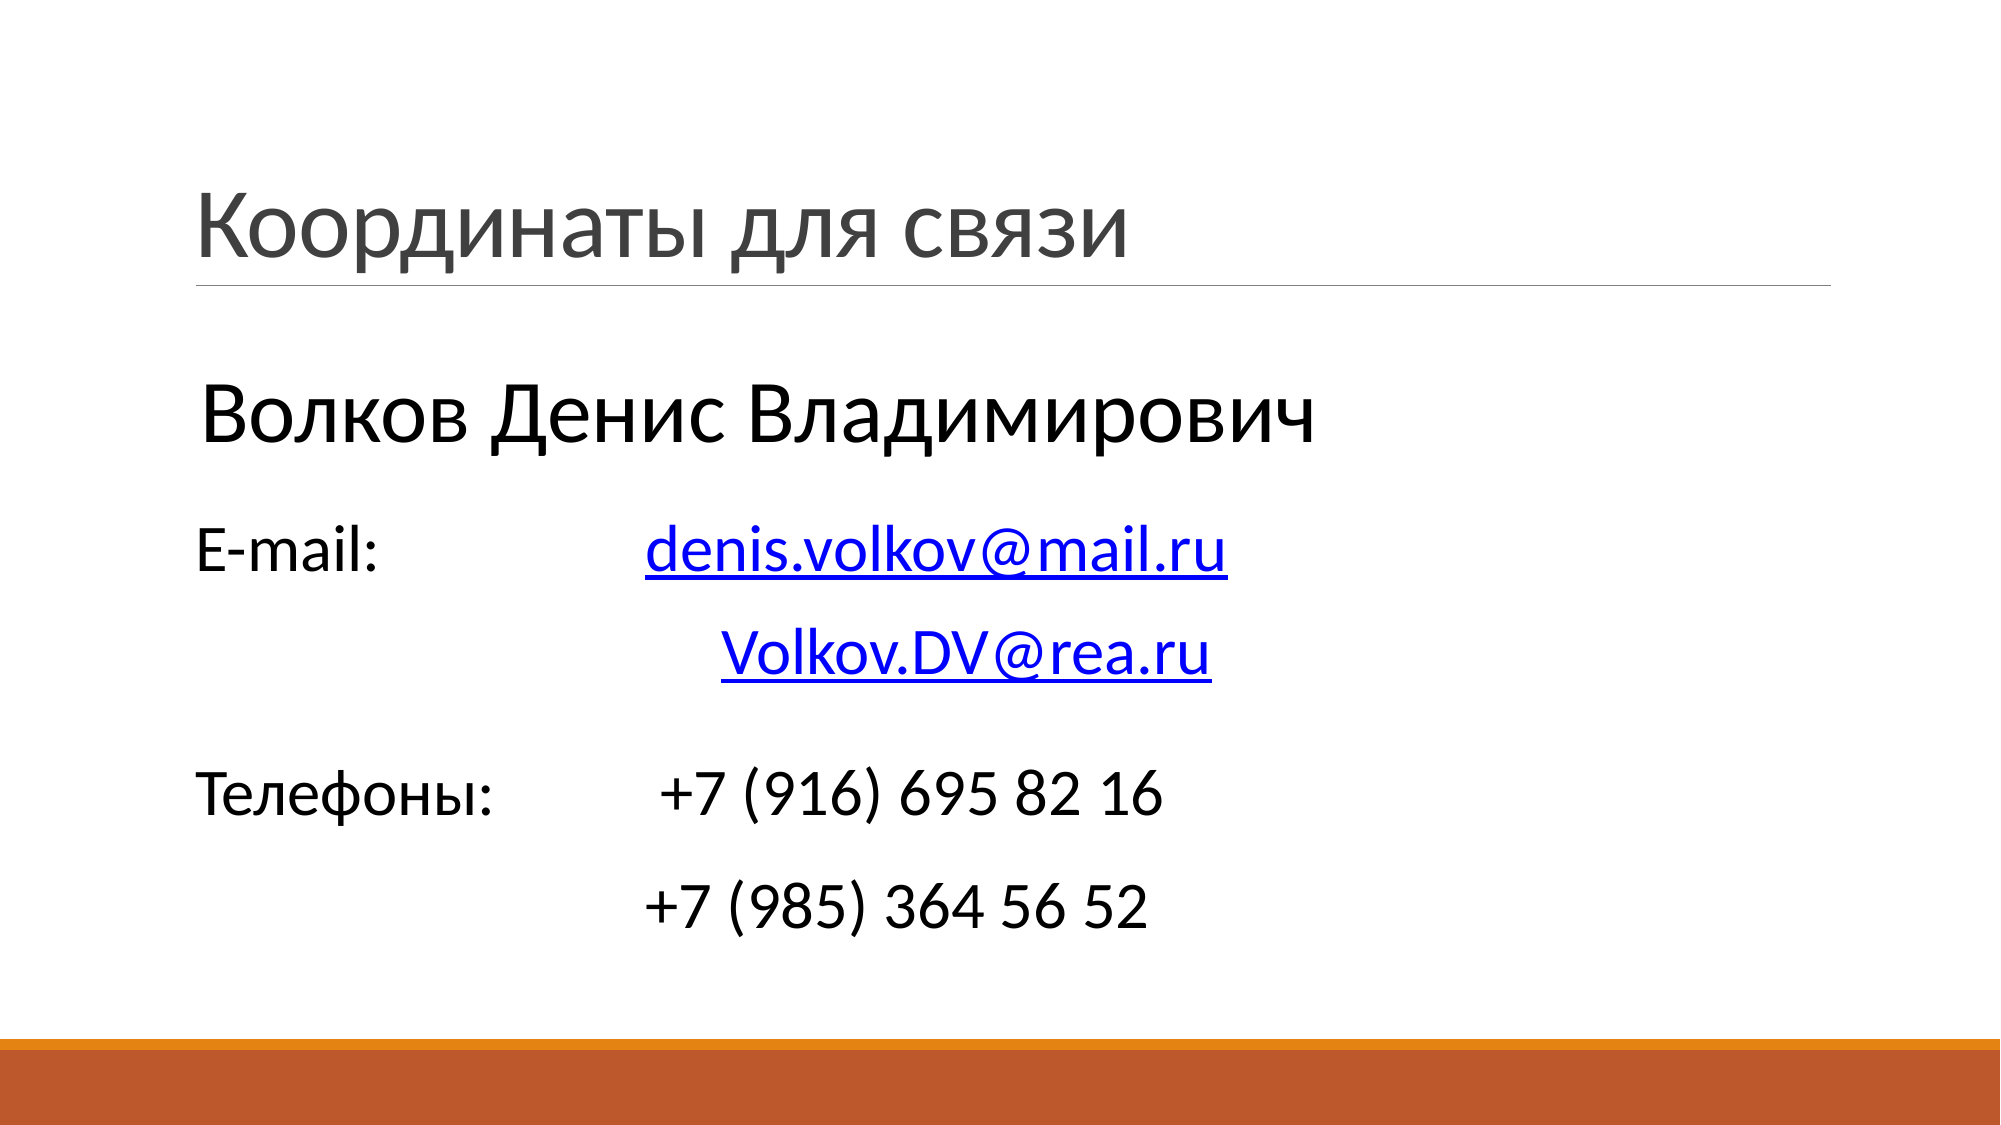

# Координаты для связи

Волков Денис Владимирович
E-mail: 		denis.volkov@mail.ru
		Volkov.DV@rea.ru
Телефоны:	 +7 (916) 695 82 16
			+7 (985) 364 56 52